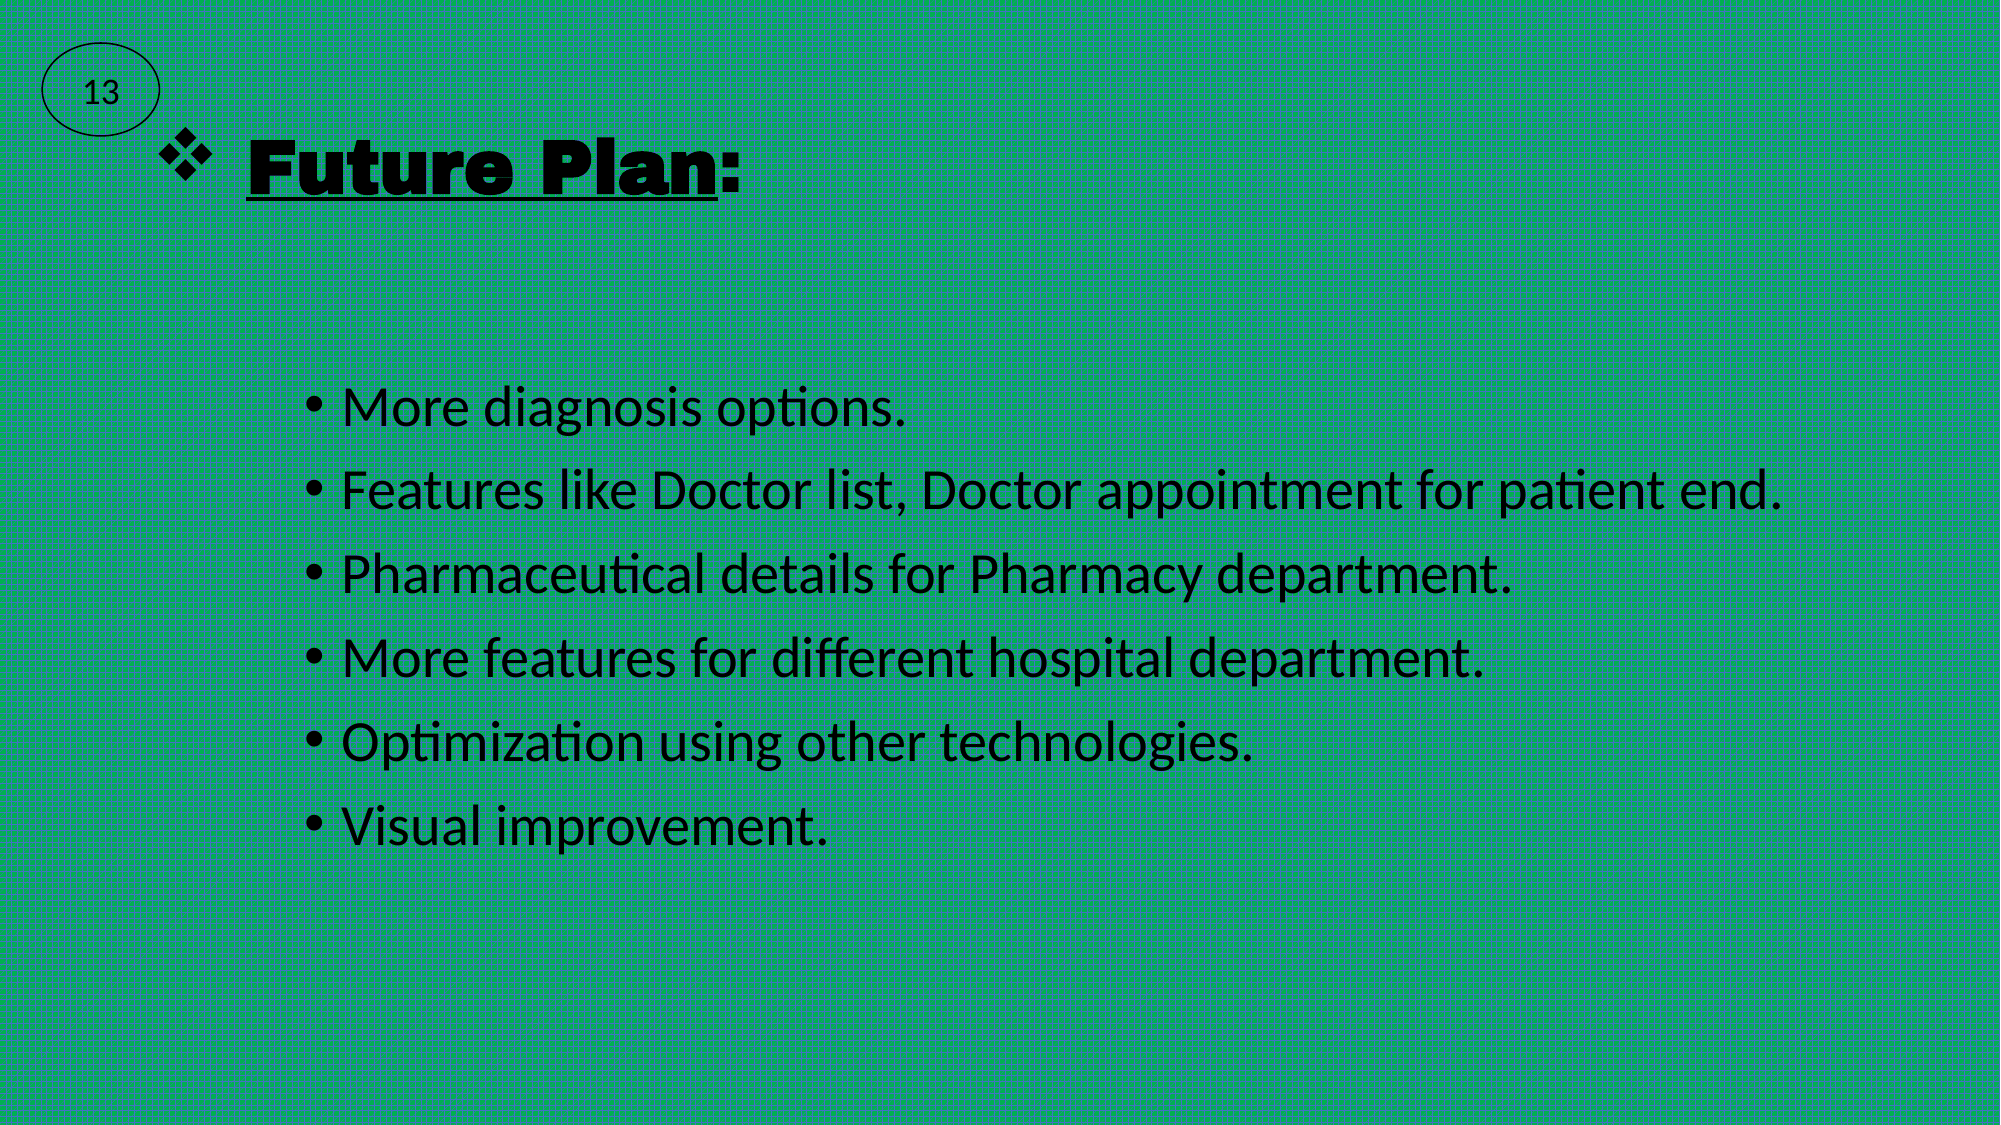

13
# Future Plan:

More diagnosis options.
Features like Doctor list, Doctor appointment for patient end.
Pharmaceutical details for Pharmacy department.
More features for different hospital department.
Optimization using other technologies.
Visual improvement.